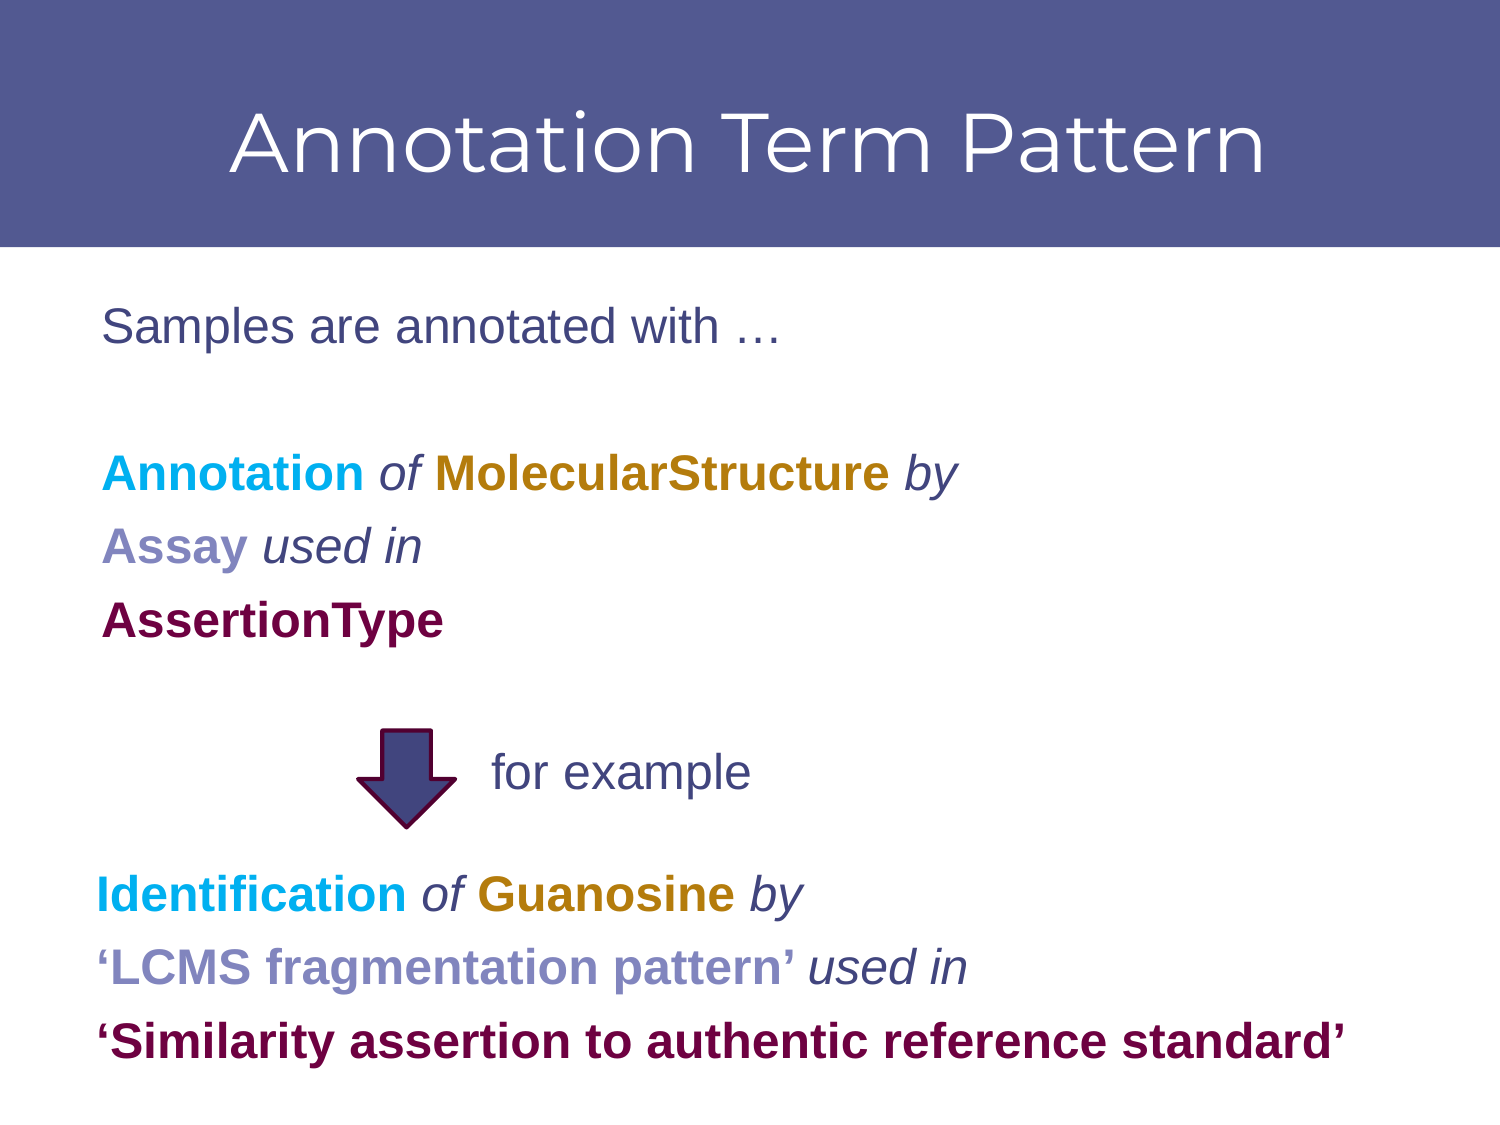

# Annotation Term Pattern
Samples are annotated with …

Annotation of MolecularStructure by
Assay used in
AssertionType

for example
Identification of Guanosine by
‘LCMS fragmentation pattern’ used in
‘Similarity assertion to authentic reference standard’